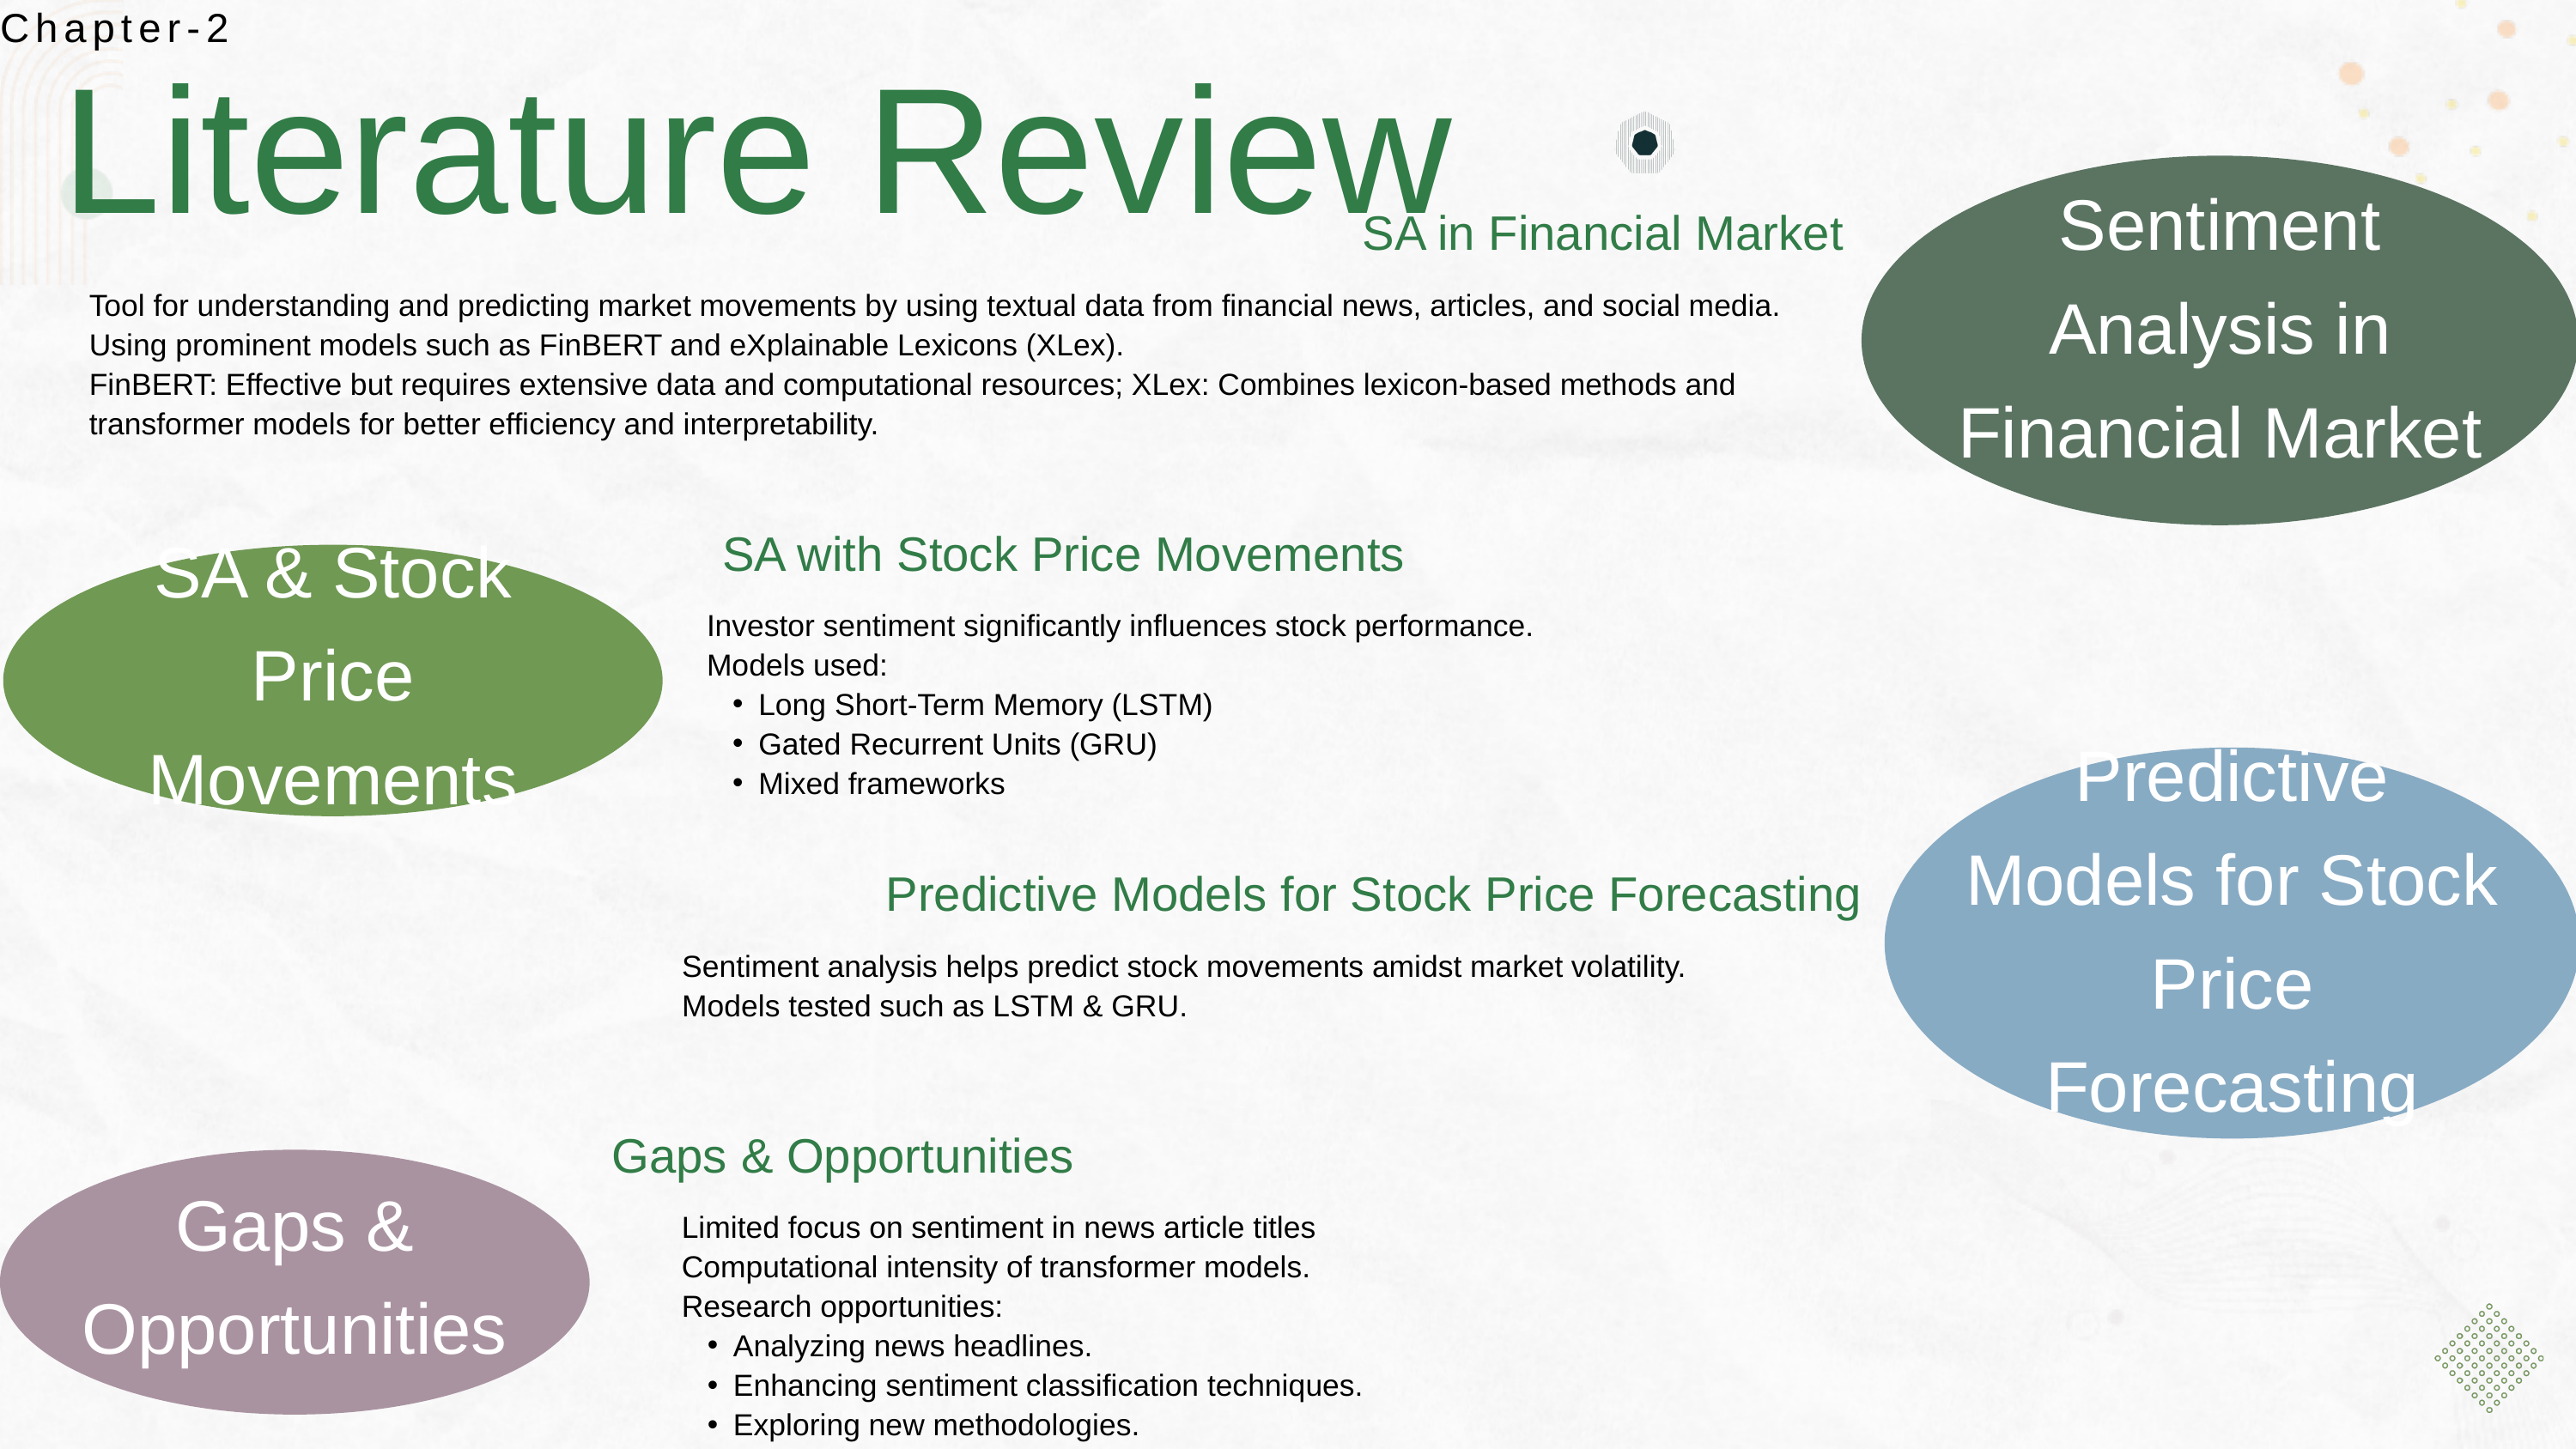

Chapter-2

Literature Review

Sentiment Analysis in Financial Market
SA in Financial Market
Tool for understanding and predicting market movements by using textual data from financial news, articles, and social media.
Using prominent models such as FinBERT and eXplainable Lexicons (XLex).
FinBERT: Effective but requires extensive data and computational resources; XLex: Combines lexicon-based methods and transformer models for better efficiency and interpretability.
SA with Stock Price Movements
Investor sentiment significantly influences stock performance.
Models used:
Long Short-Term Memory (LSTM)
Gated Recurrent Units (GRU)
Mixed frameworks

SA & Stock Price Movements

Predictive Models for Stock Price Forecasting
Predictive Models for Stock Price Forecasting
Sentiment analysis helps predict stock movements amidst market volatility.
Models tested such as LSTM & GRU.

Gaps & Opportunities
Limited focus on sentiment in news article titles
Computational intensity of transformer models.
Research opportunities:
Analyzing news headlines.
Enhancing sentiment classification techniques.
Exploring new methodologies.

Gaps & Opportunities